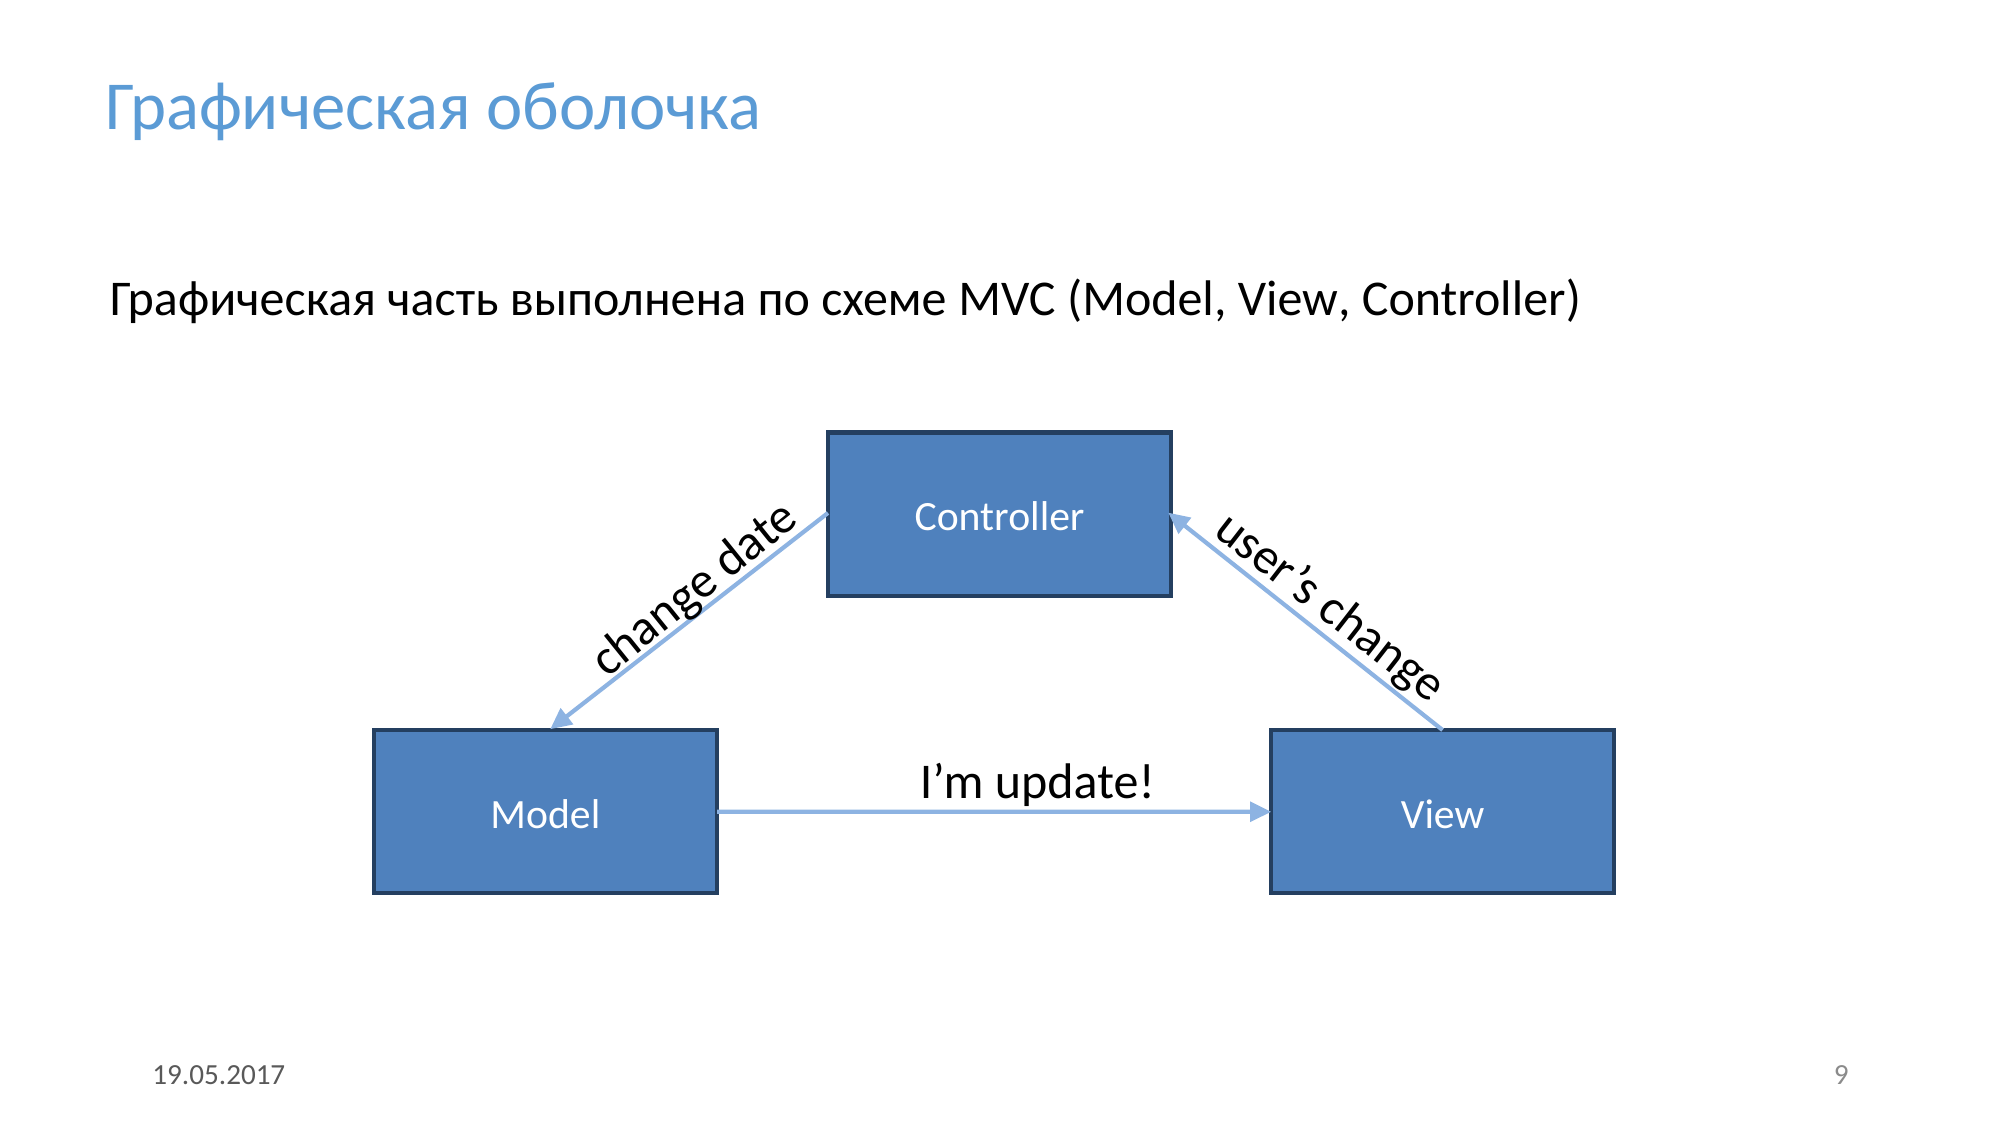

Графическая оболочка
Графическая часть выполнена по схеме MVC (Model, View, Controller)
Controller

change date

user’s change
Model
View
I’m update!

19.05.2017
9